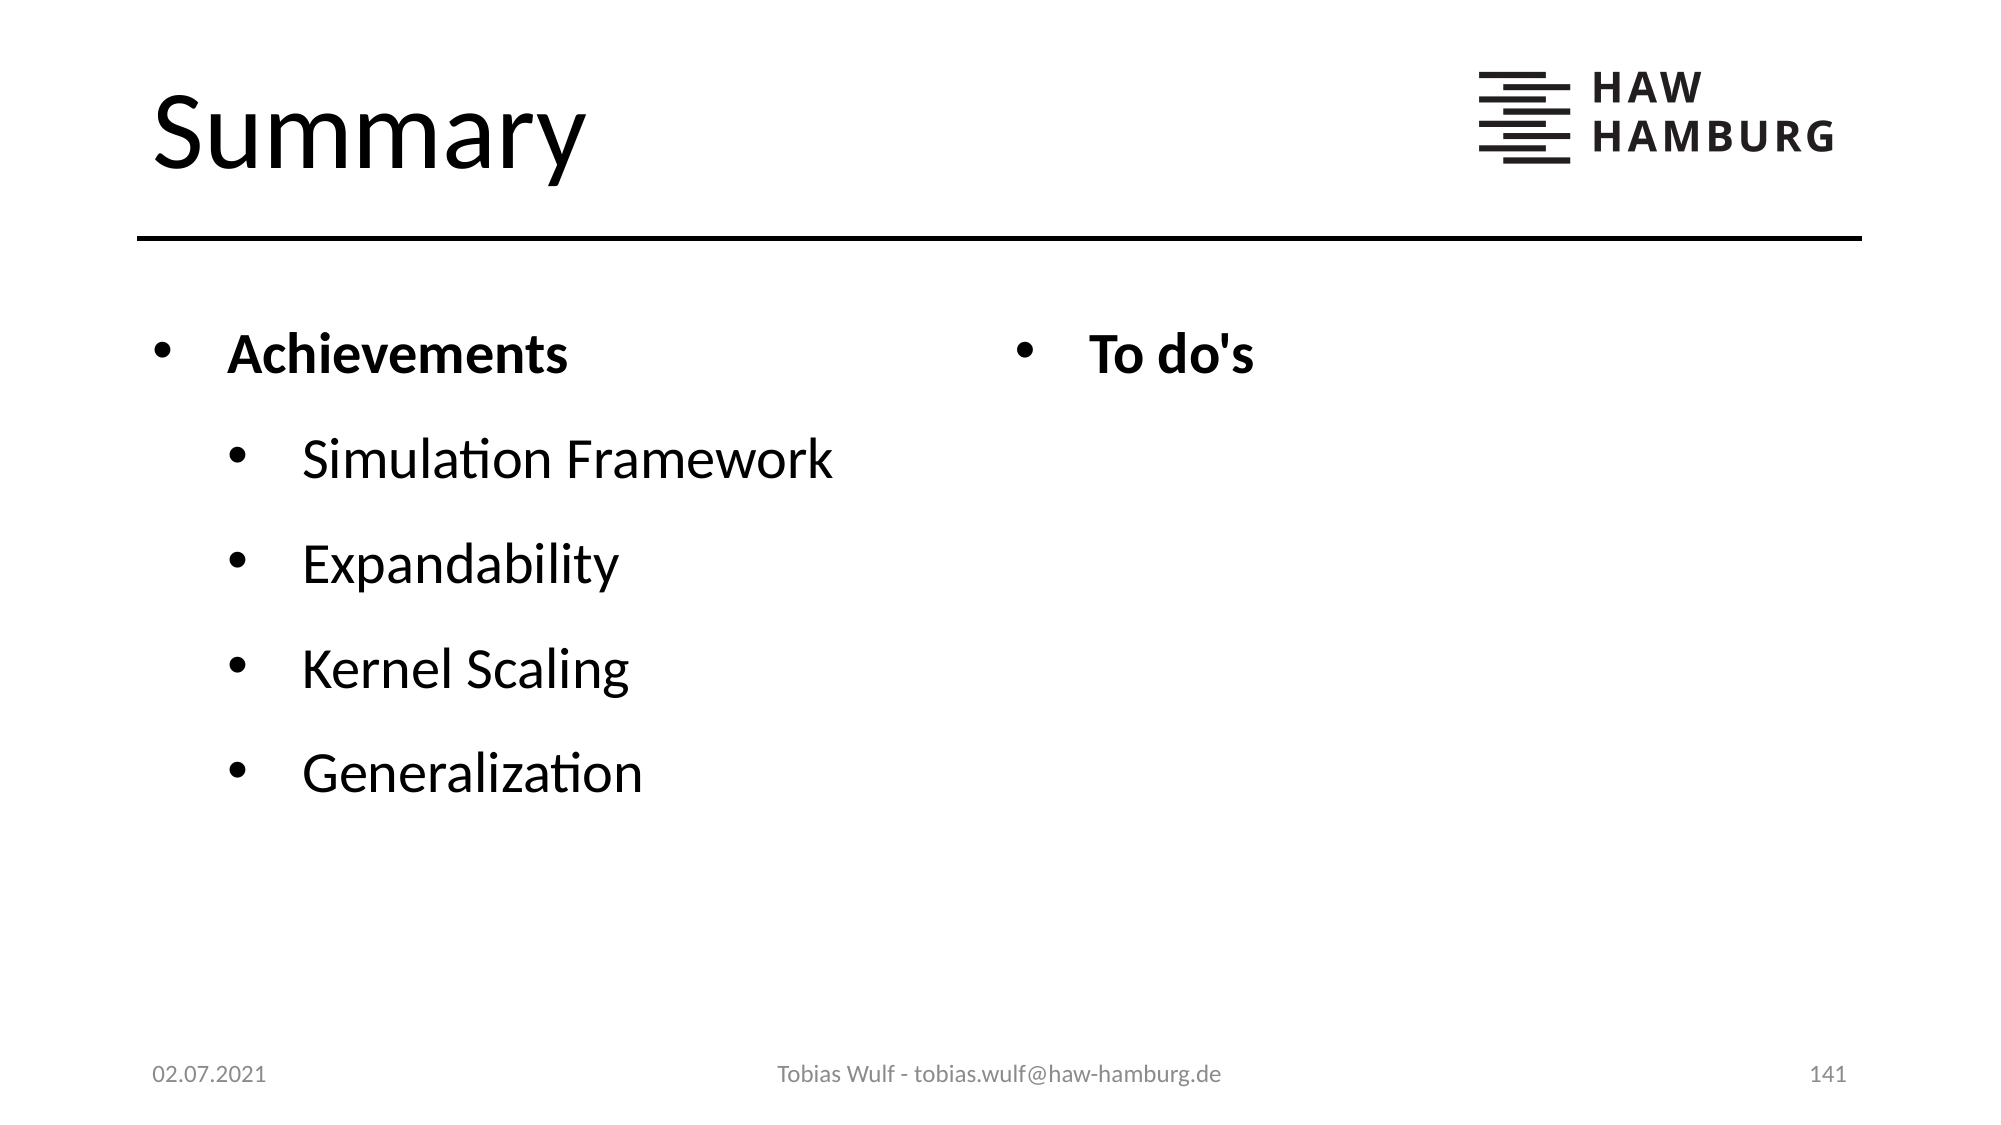

# Summary
To do's
Achievements
Simulation Framework
Expandability
Kernel Scaling
Generalization
02.07.2021
Tobias Wulf - tobias.wulf@haw-hamburg.de
141